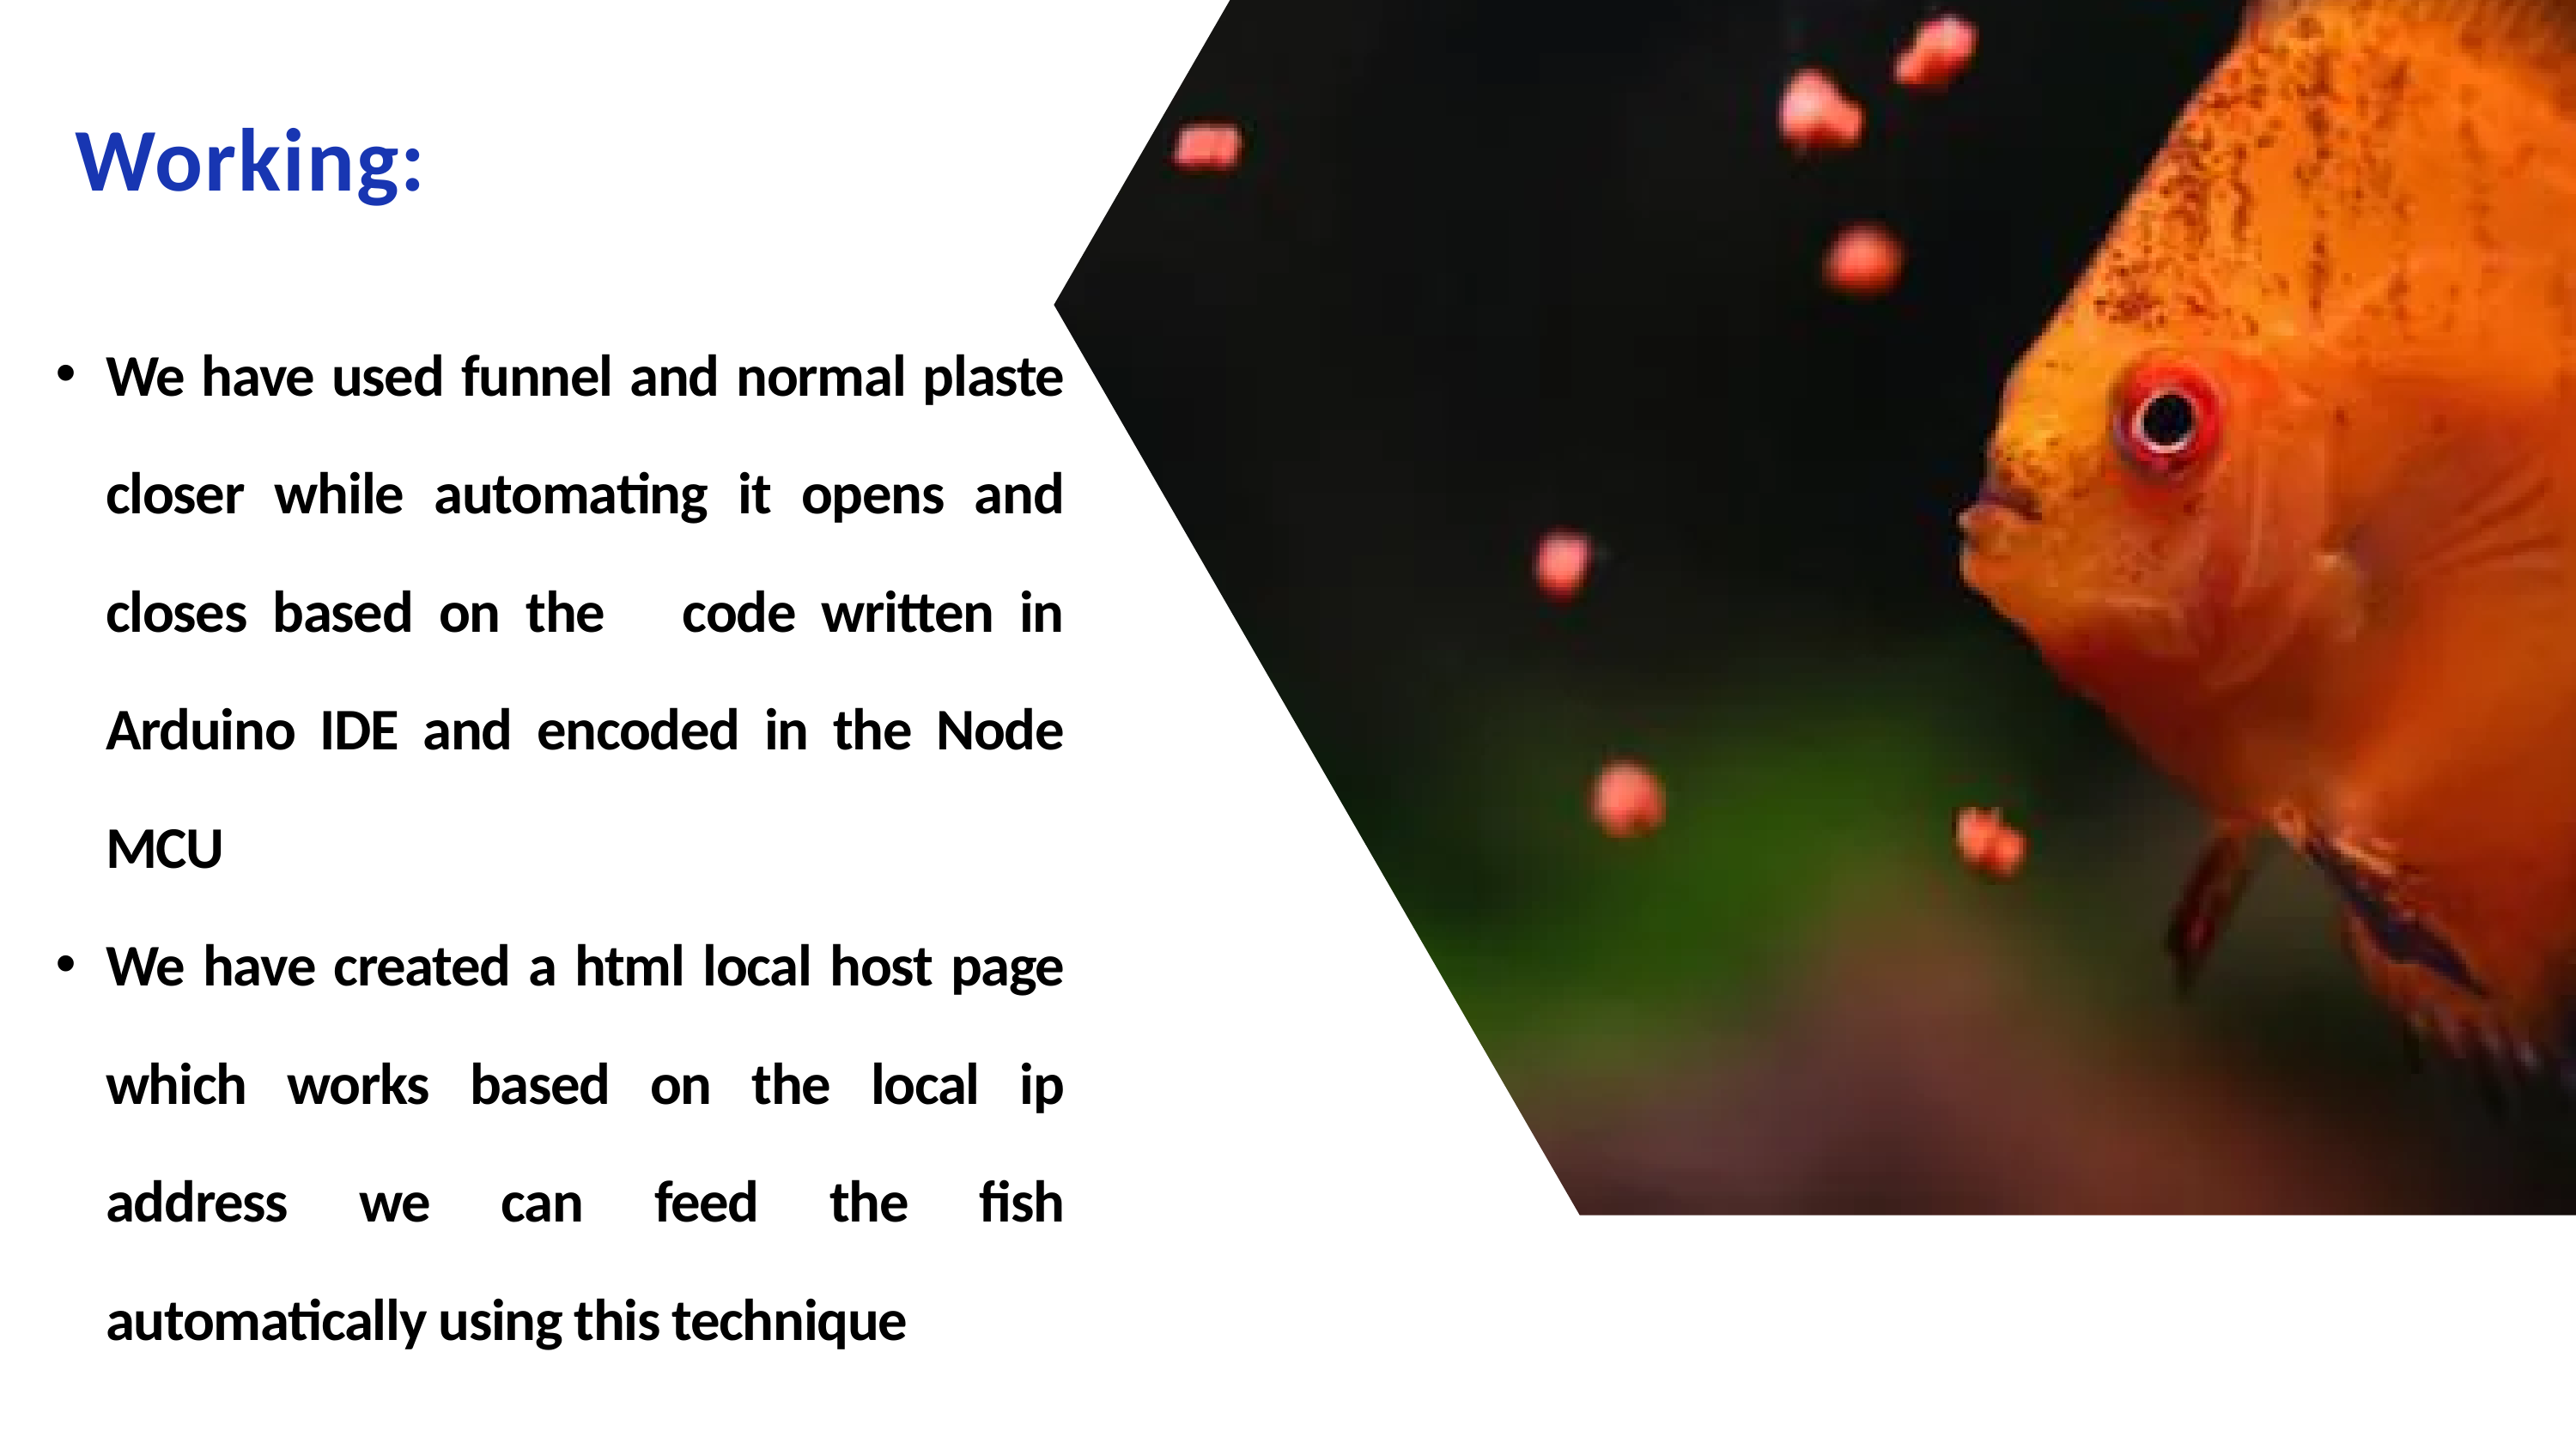

Working:
We have used funnel and normal plaste closer while automating it opens and closes based on the   code written in Arduino IDE and encoded in the Node MCU
We have created a html local host page which works based on the local ip address we can feed the fish automatically using this technique